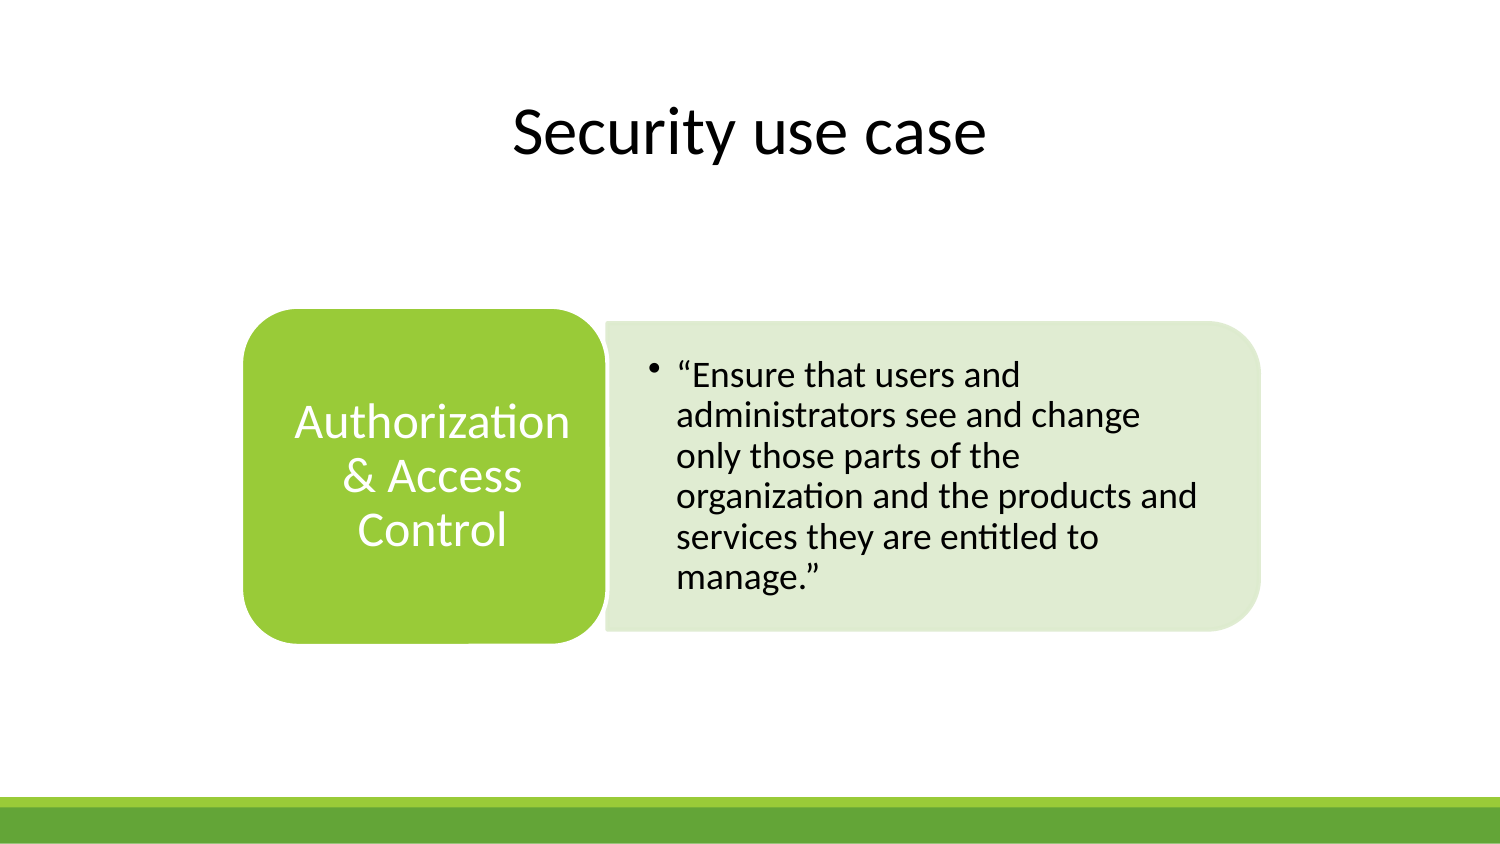

# Security use case
“Ensure that users and administrators see and change only those parts of the organization and the products and services they are entitled to manage.”
Authorization & Access Control